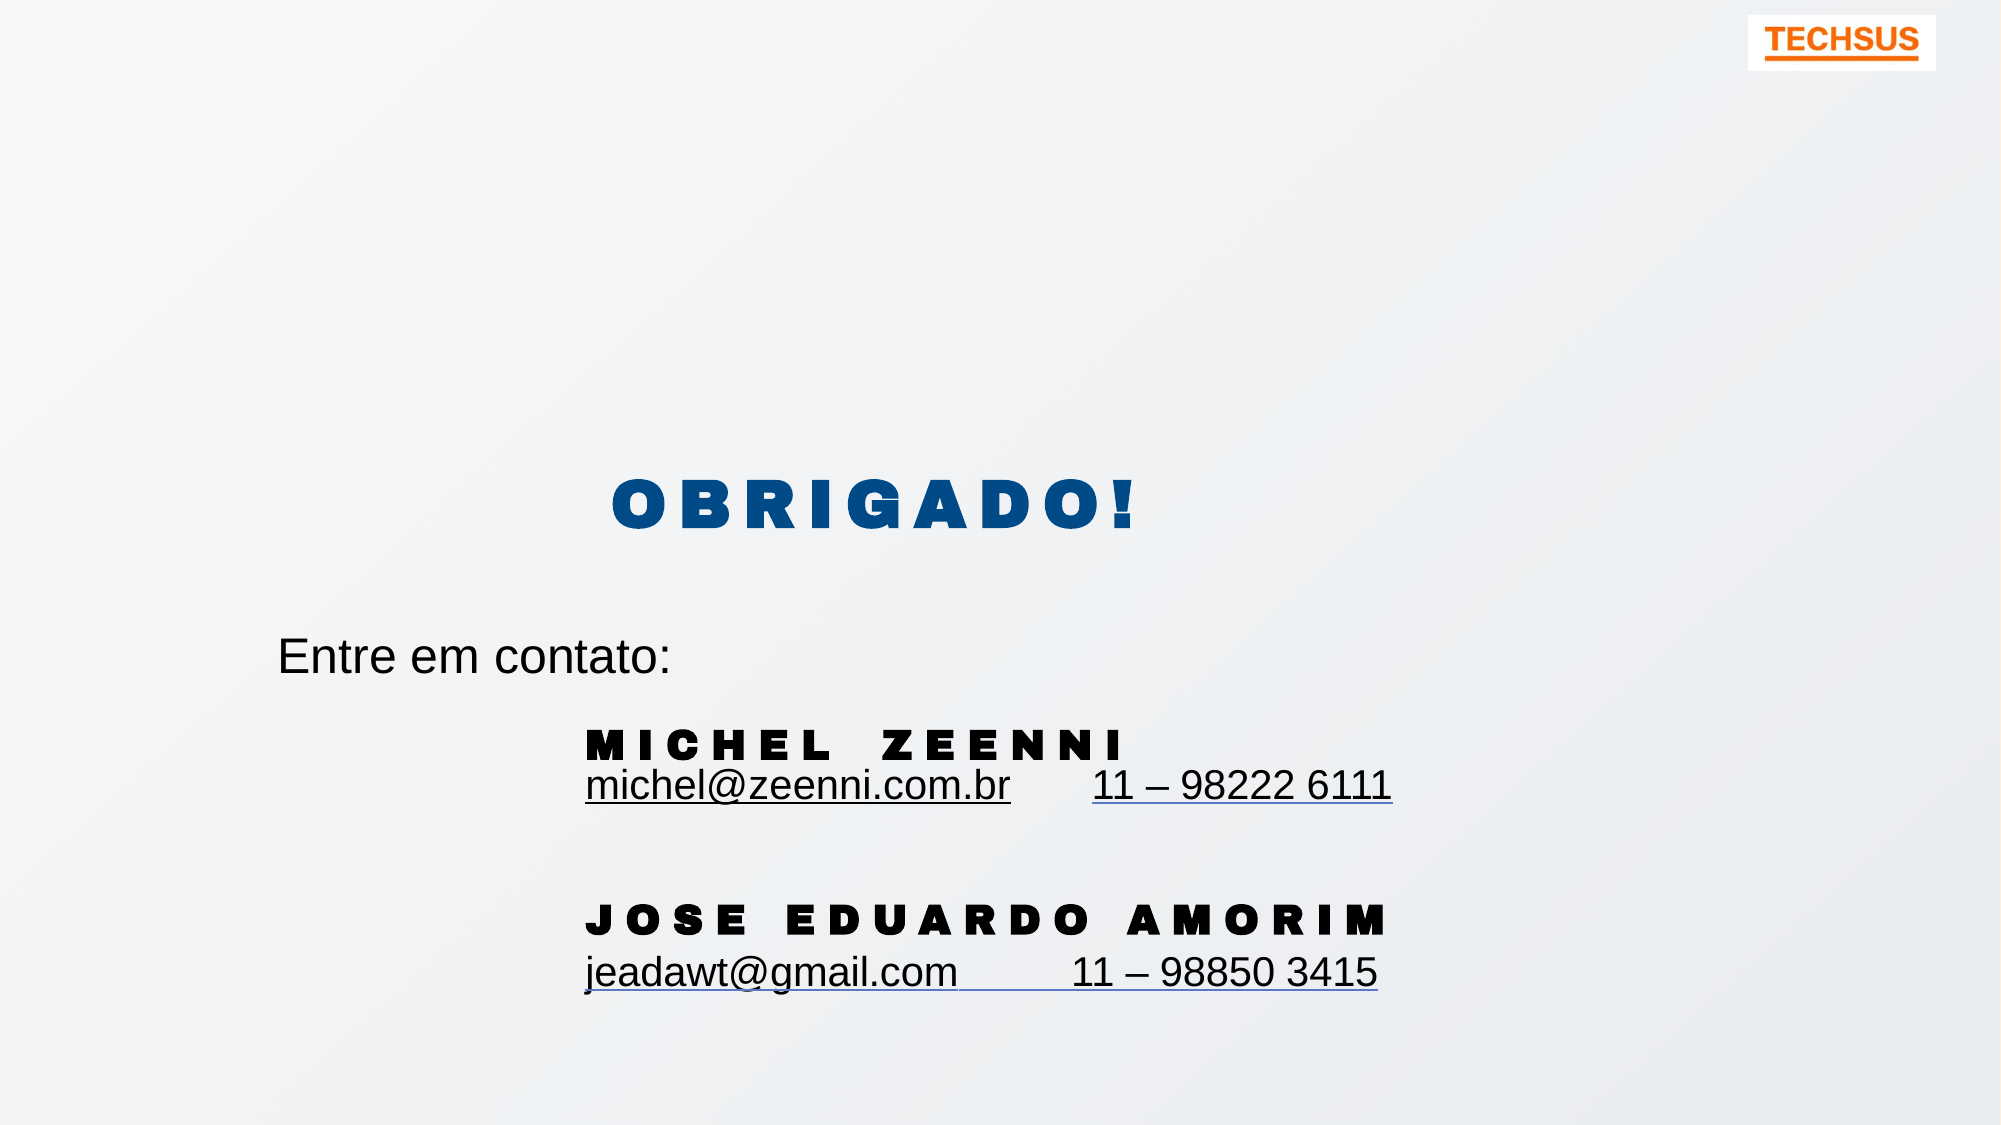

Obrigado!
Entre em contato:

Michel  Zeenni
michel@zeenni.com.br       11 – 98222 6111
JOSE EDUARDO AMORIM
jeadawt@gmail.com          11 – 98850 3415